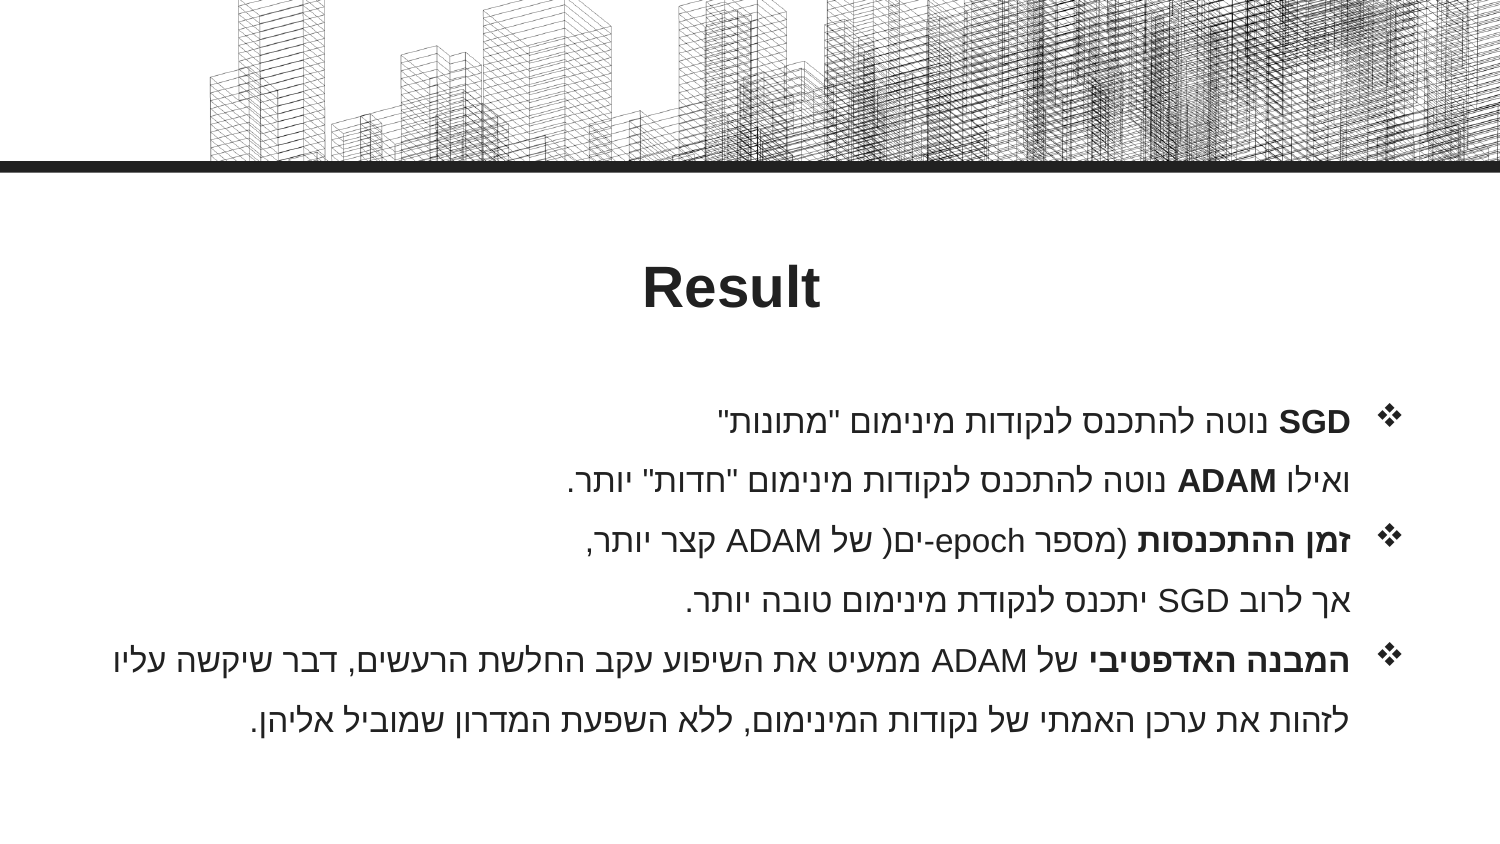

# Result
SGD נוטה להתכנס לנקודות מינימום "מתונות"
ואילו ADAM נוטה להתכנס לנקודות מינימום "חדות" יותר.
זמן ההתכנסות (מספר epoch-ים( של ADAM קצר יותר,
אך לרוב SGD יתכנס לנקודת מינימום טובה יותר.
המבנה האדפטיבי של ADAM ממעיט את השיפוע עקב החלשת הרעשים, דבר שיקשה עליו לזהות את ערכן האמתי של נקודות המינימום, ללא השפעת המדרון שמוביל אליהן.